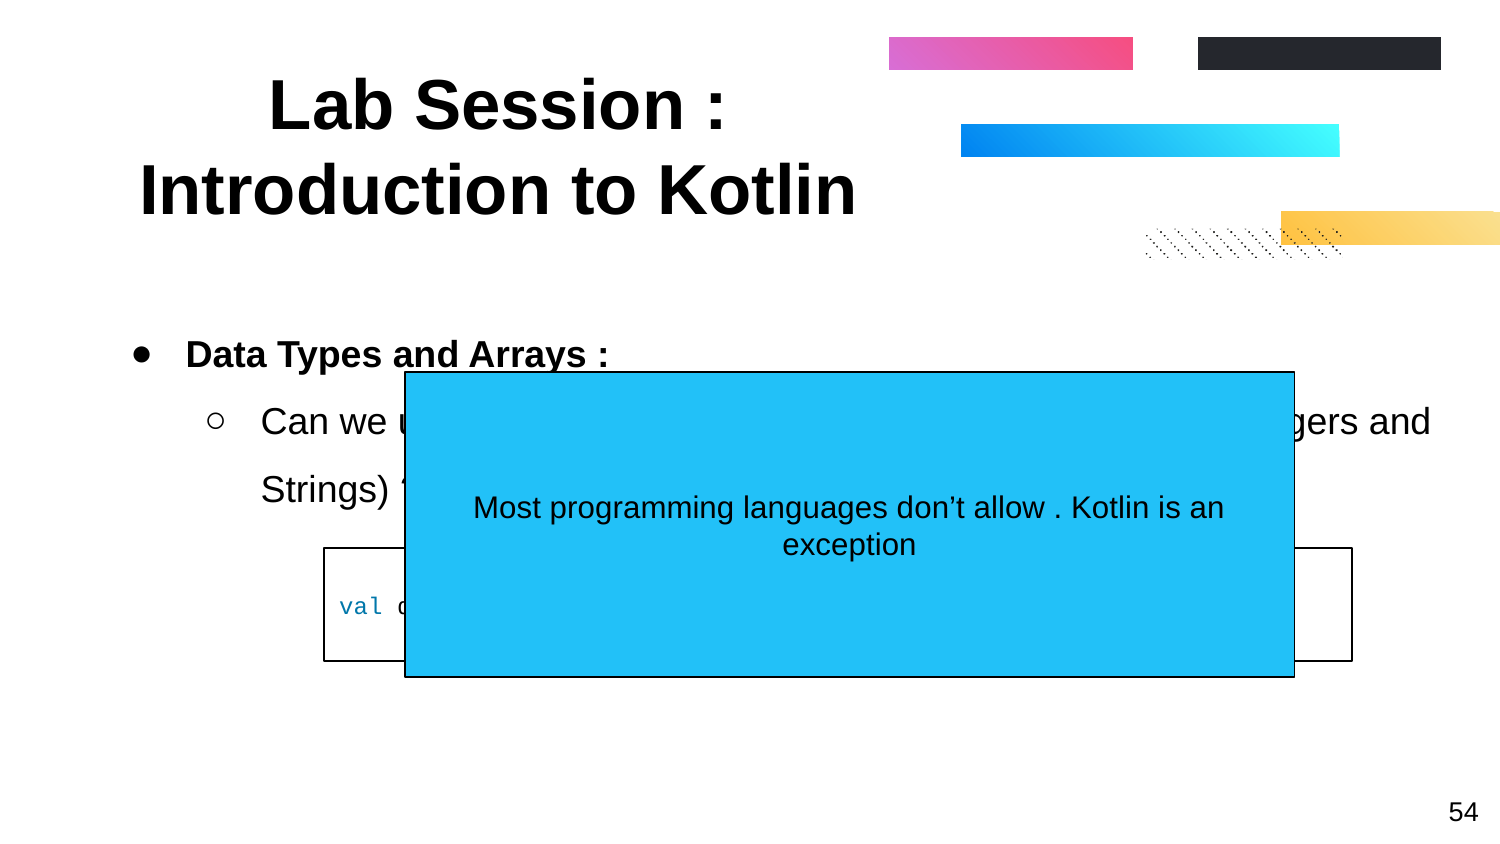

# Lab Session : Introduction to Kotlin
Data Types and Arrays :
Can we use an array to store elements of different types ( Integers and  Strings) ?

Most programming languages don’t allow . Kotlin is an exception
val data = arrayOf("Volvo", "BMW", "Ford", "Mazda", 2 , ‘A’, true)
54